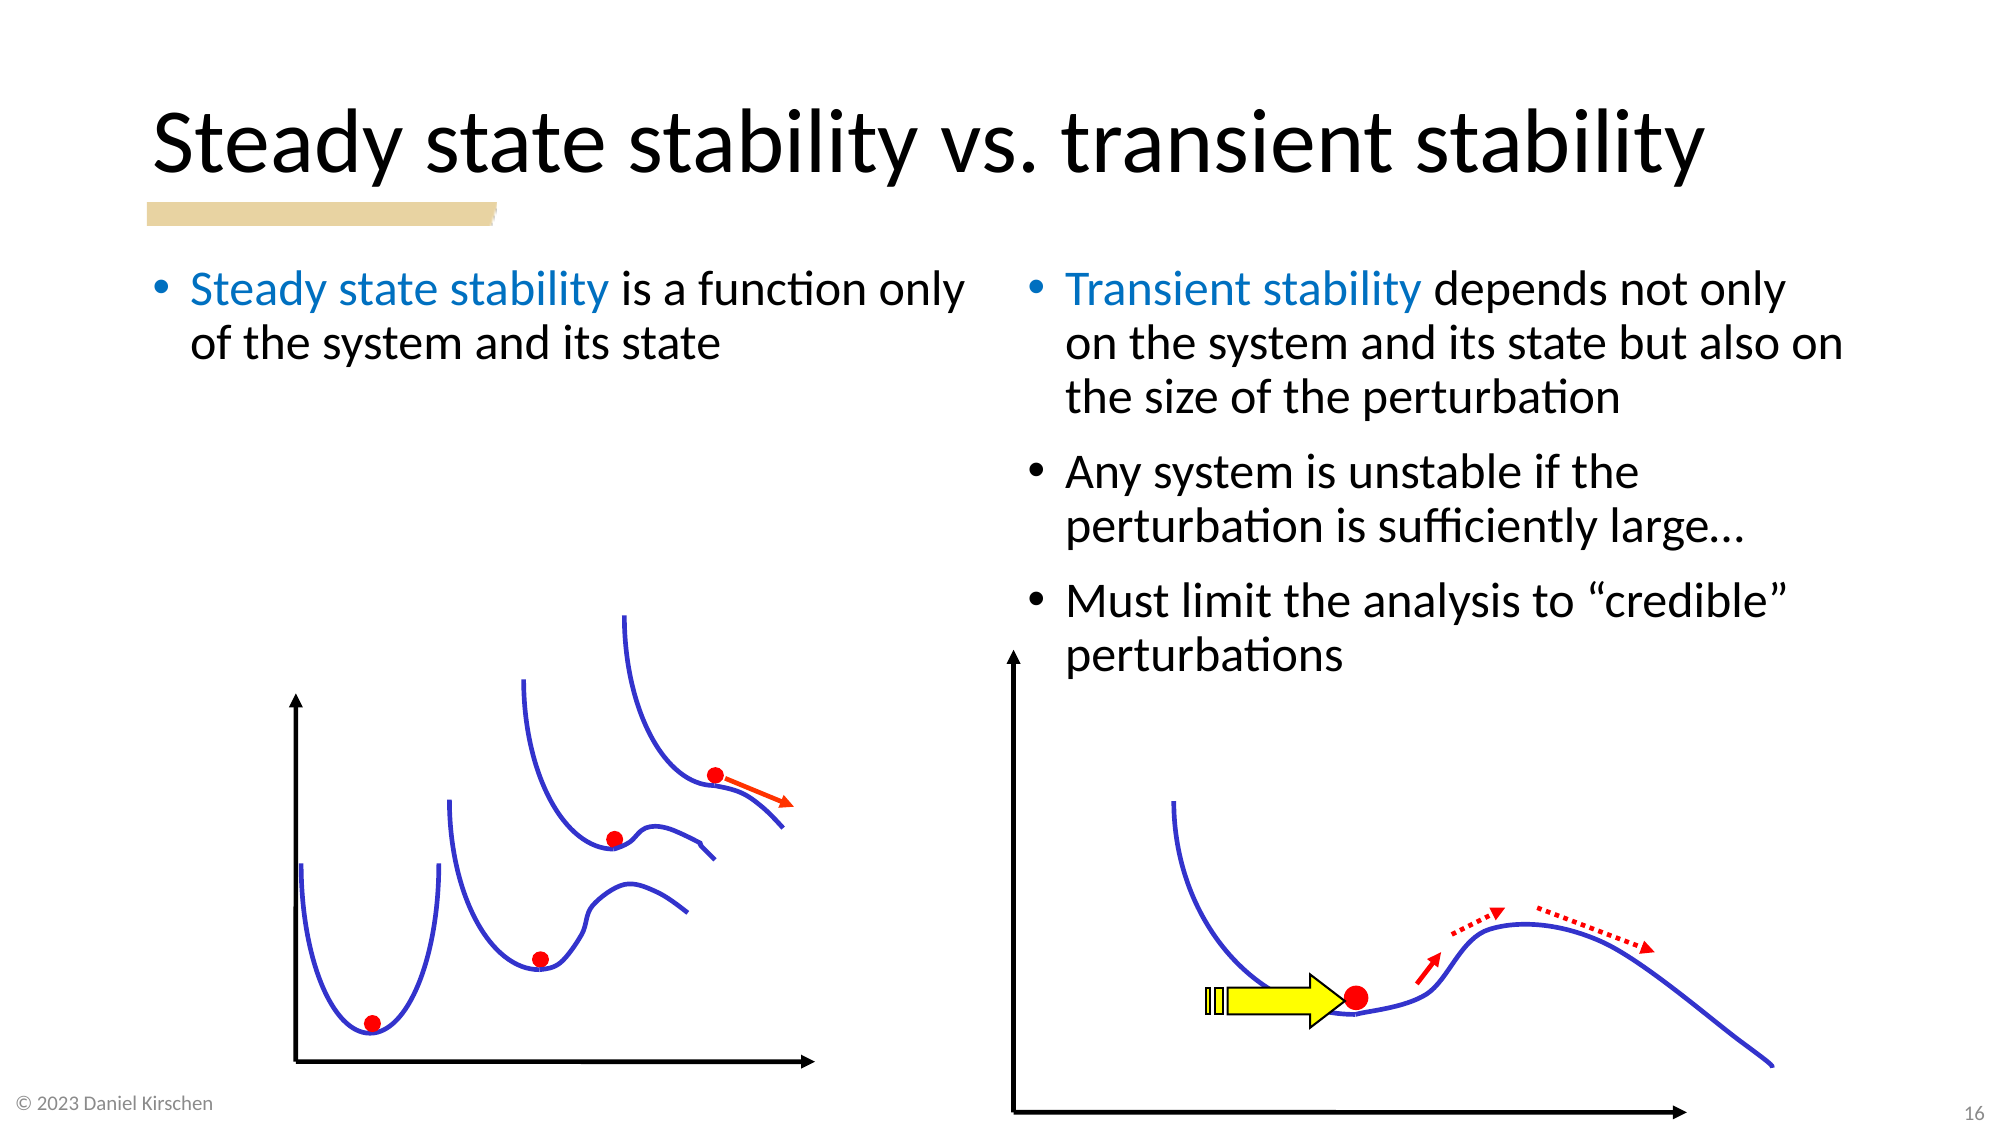

# Steady state stability vs. transient stability
Steady state stability is a function only of the system and its state
Transient stability depends not only on the system and its state but also on the size of the perturbation
Any system is unstable if the perturbation is sufficiently large…
Must limit the analysis to “credible” perturbations

© 2023 Daniel Kirschen
16